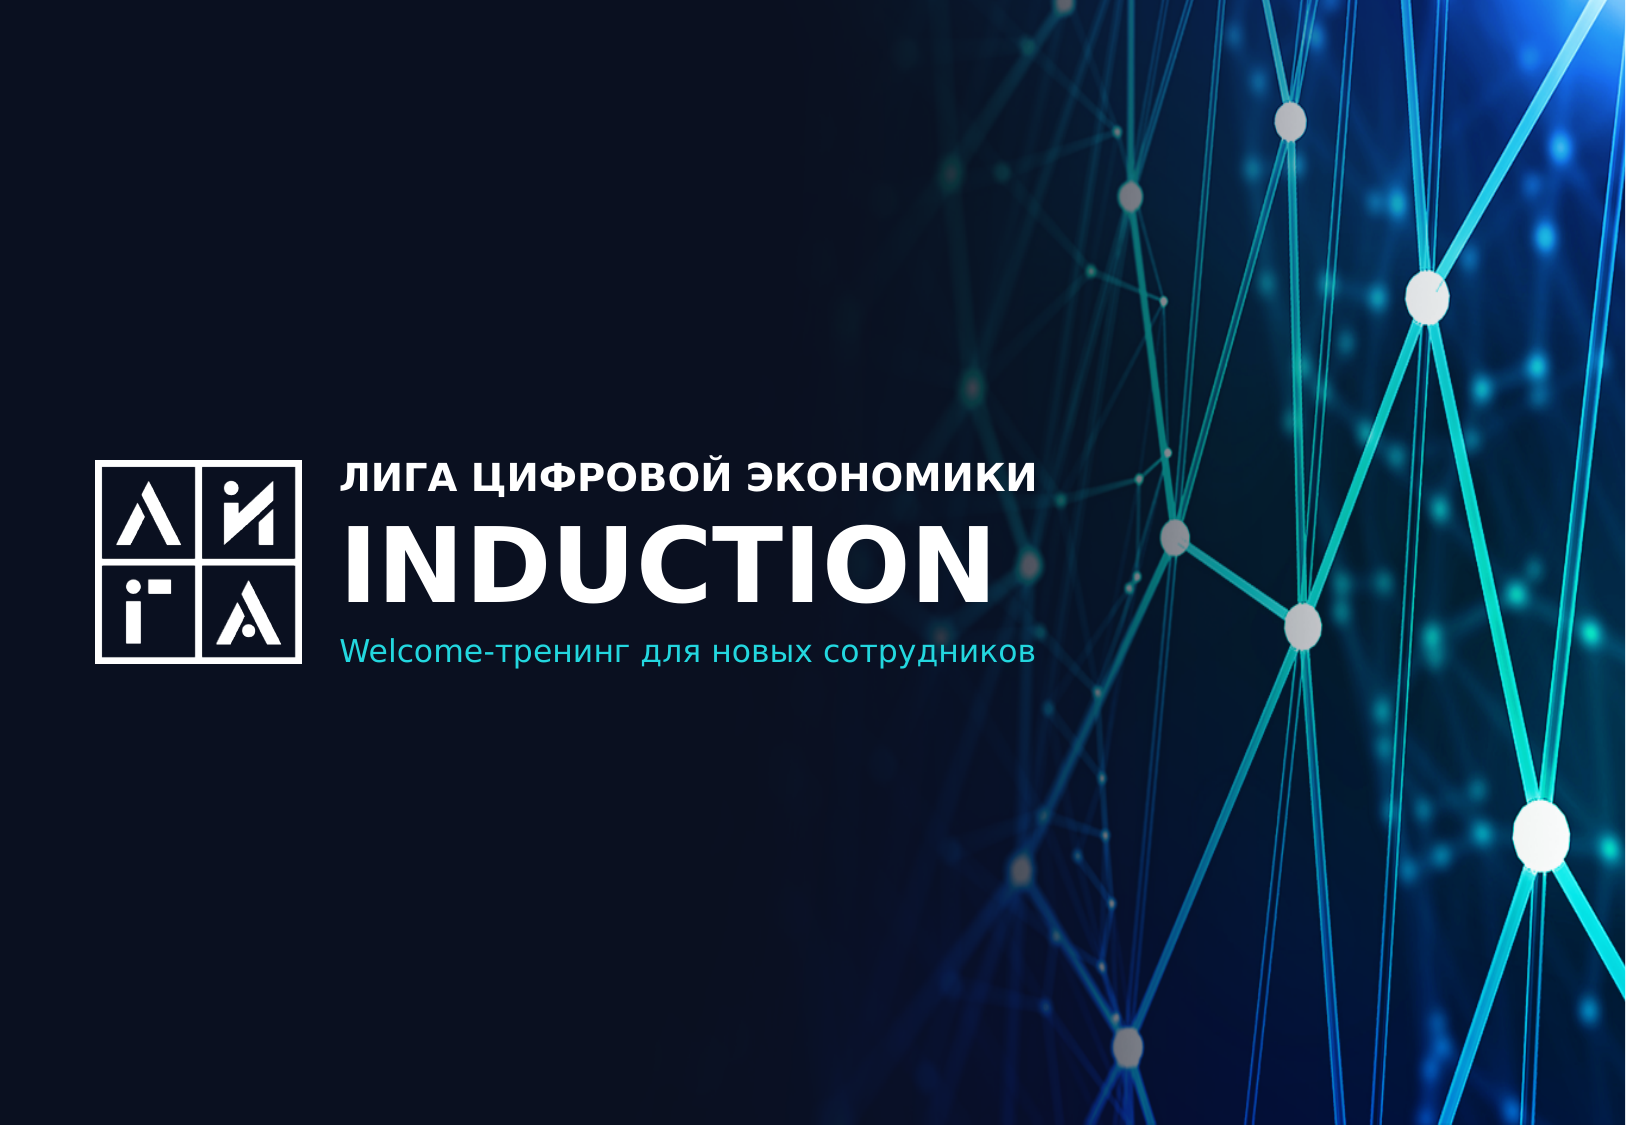

ЛИГА ЦИФРОВОЙ Экономики
# INDUCTION
Welcome-тренинг для новых сотрудников